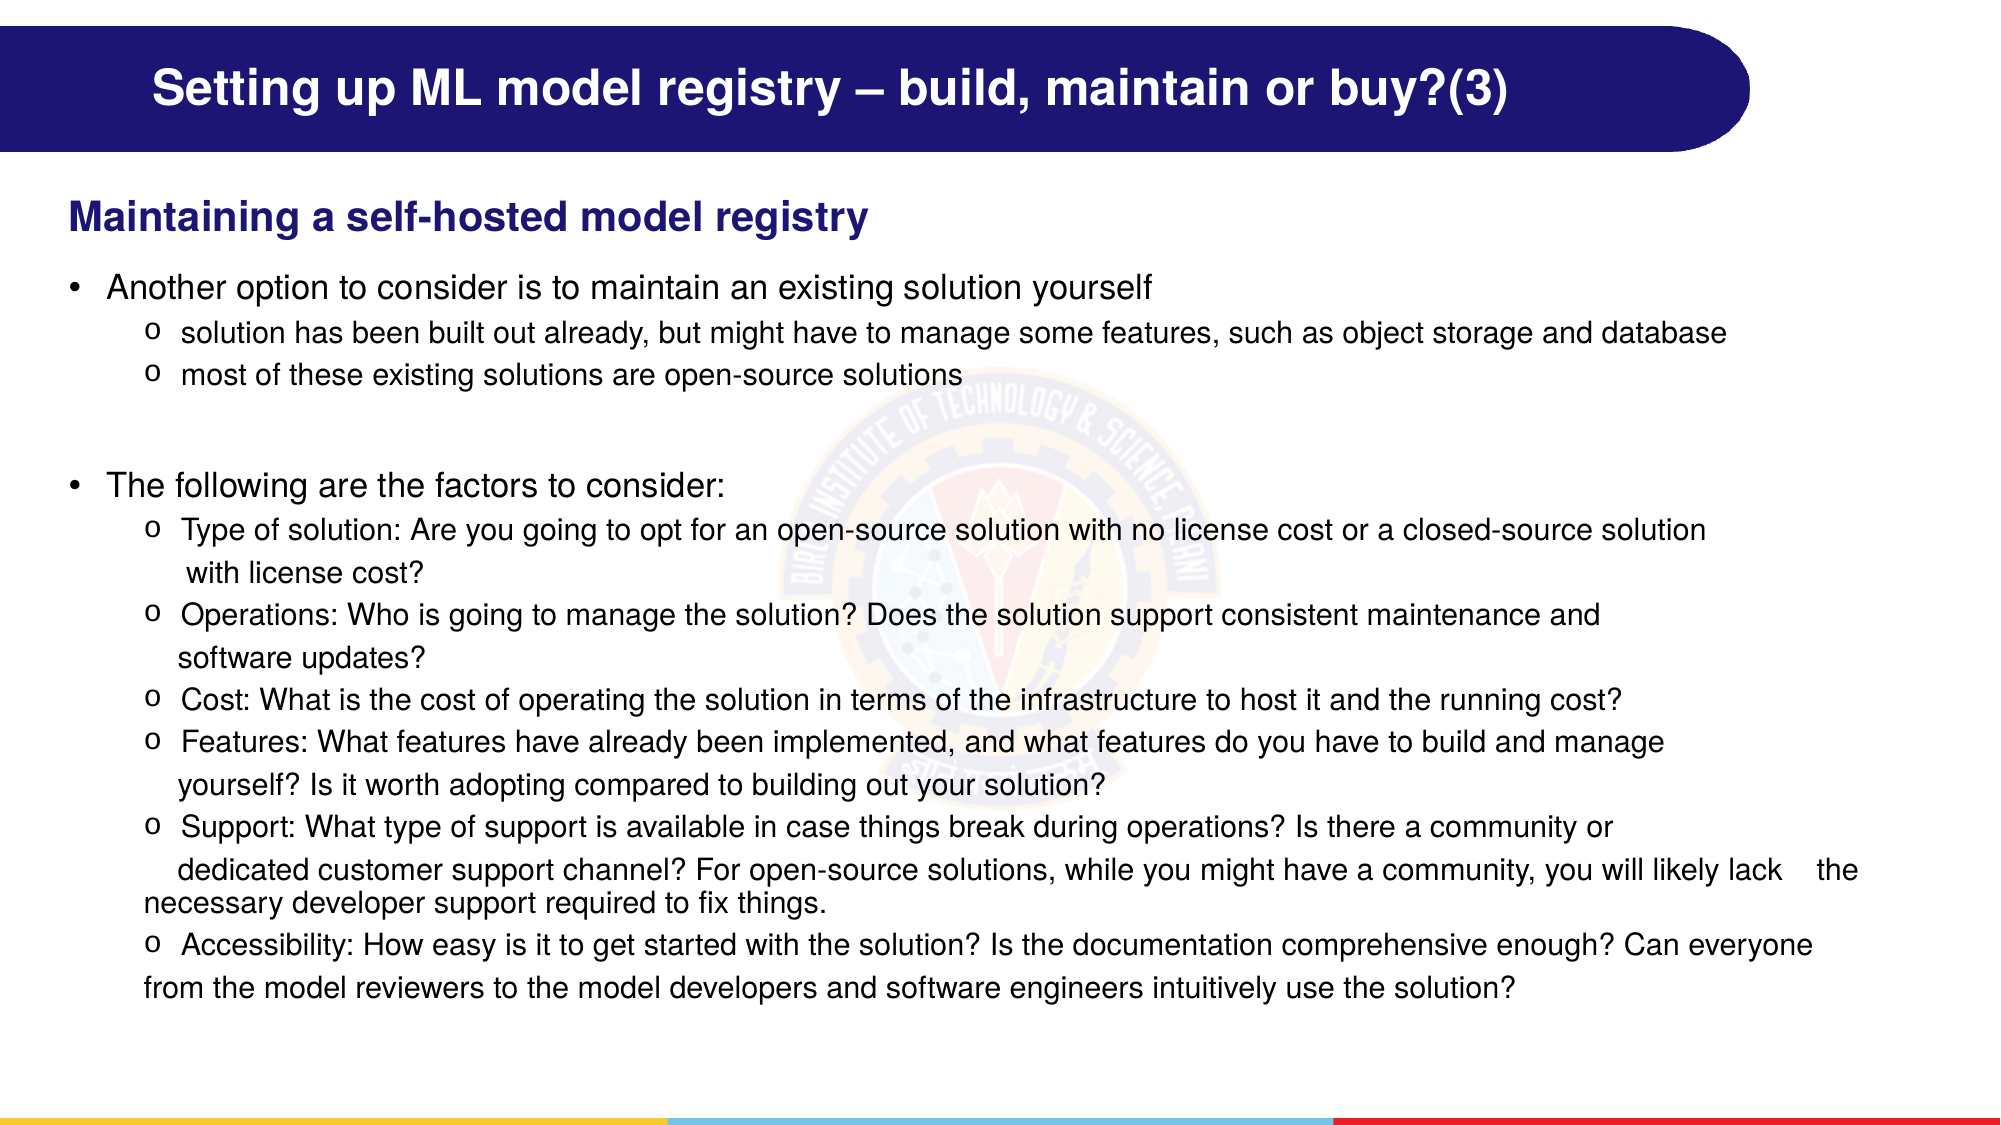

# Setting up ML model registry – build, maintain or buy?(3)
Maintaining a self-hosted model registry
Another option to consider is to maintain an existing solution yourself
solution has been built out already, but might have to manage some features, such as object storage and database
most of these existing solutions are open-source solutions

The following are the factors to consider:
Type of solution: Are you going to opt for an open-source solution with no license cost or a closed-source solution
     with license cost?
Operations: Who is going to manage the solution? Does the solution support consistent maintenance and
    software updates?
Cost: What is the cost of operating the solution in terms of the infrastructure to host it and the running cost?
Features: What features have already been implemented, and what features do you have to build and manage
    yourself? Is it worth adopting compared to building out your solution?
Support: What type of support is available in case things break during operations? Is there a community or
    dedicated customer support channel? For open-source solutions, while you might have a community, you will likely lack    the necessary developer support required to fix things.
Accessibility: How easy is it to get started with the solution? Is the documentation comprehensive enough? Can everyone
from the model reviewers to the model developers and software engineers intuitively use the solution?